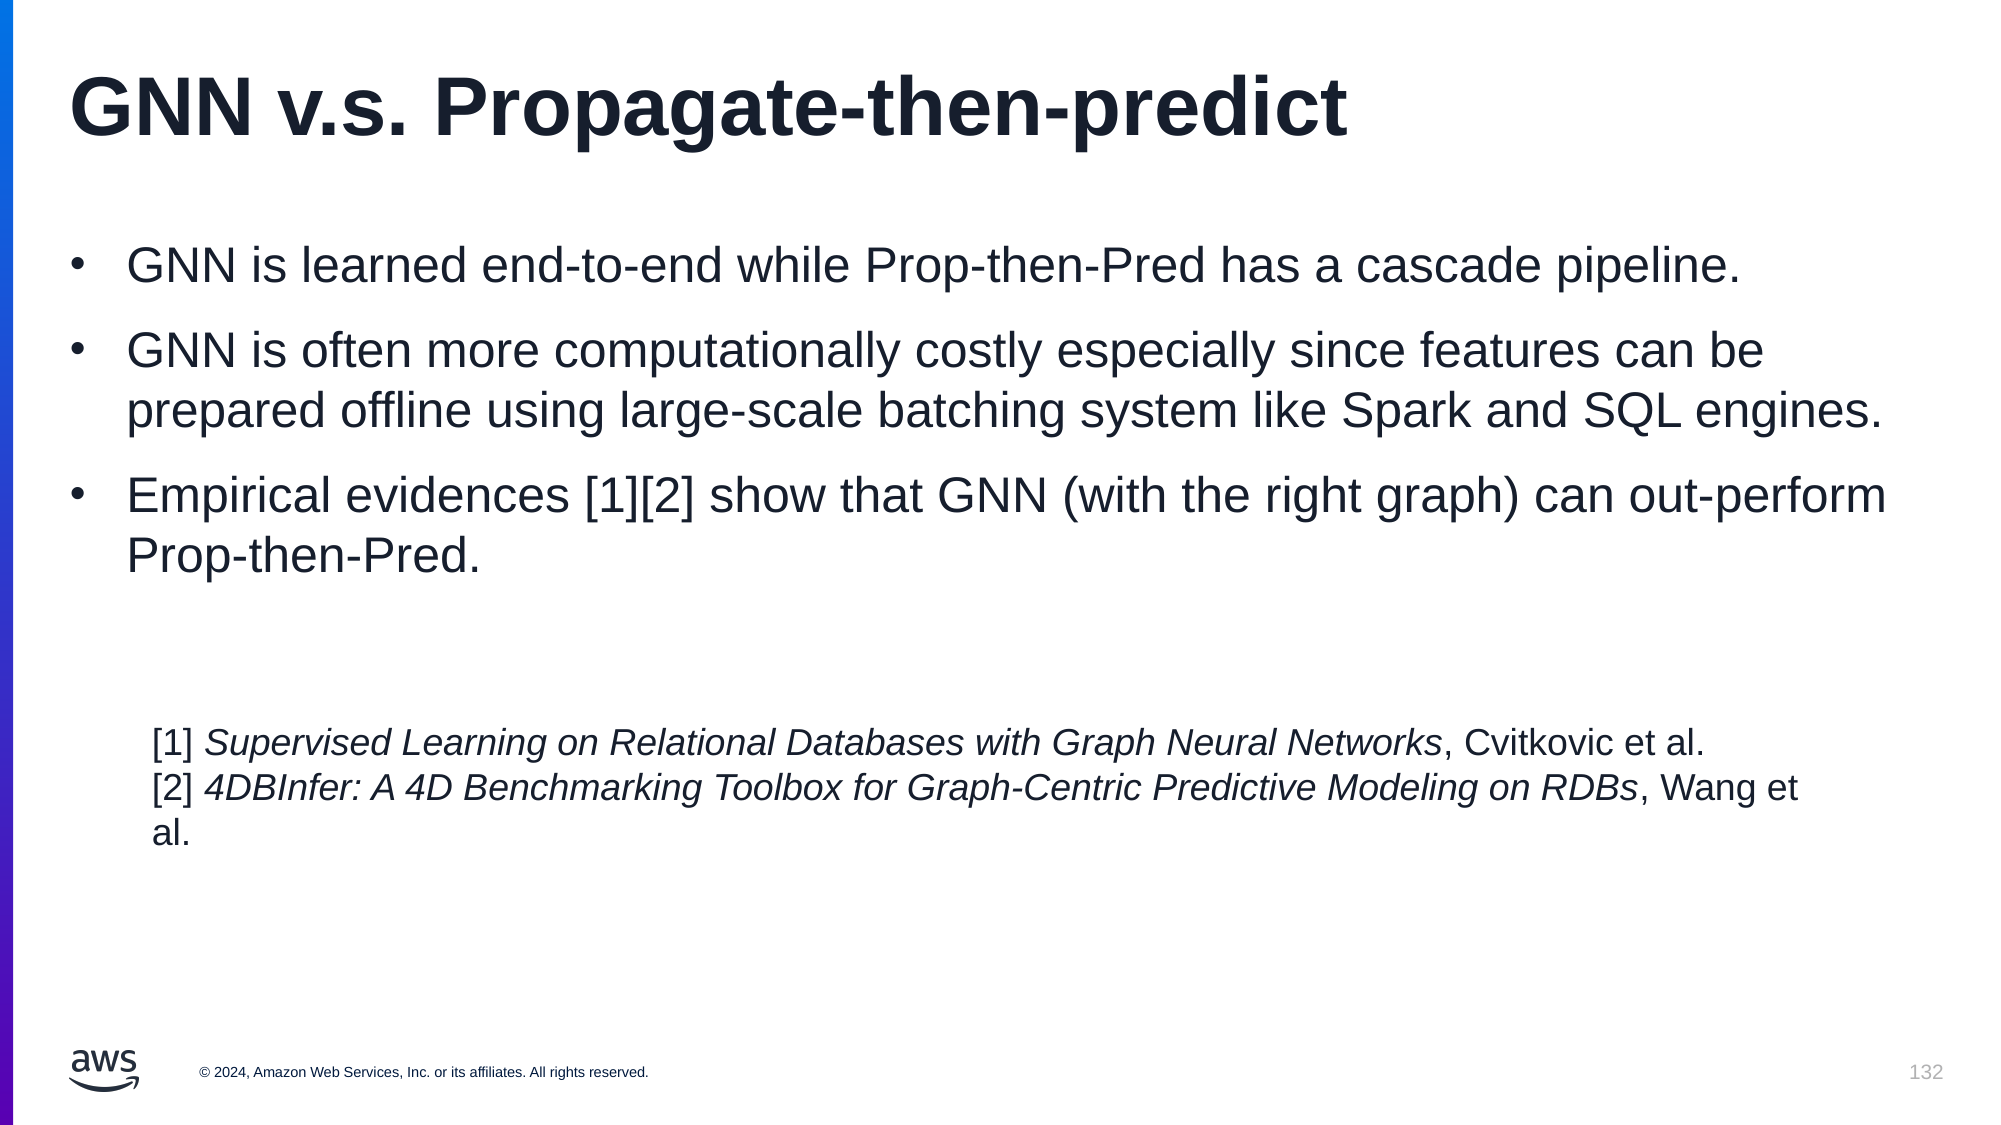

# GNN v.s. Propagate-then-predict
GNN is learned end-to-end while Prop-then-Pred has a cascade pipeline.
GNN is often more computationally costly especially since features can be prepared offline using large-scale batching system like Spark and SQL engines.
Empirical evidences [1][2] show that GNN (with the right graph) can out-perform Prop-then-Pred.
[1] Supervised Learning on Relational Databases with Graph Neural Networks, Cvitkovic et al.
[2] 4DBInfer: A 4D Benchmarking Toolbox for Graph-Centric Predictive Modeling on RDBs, Wang et al.
132